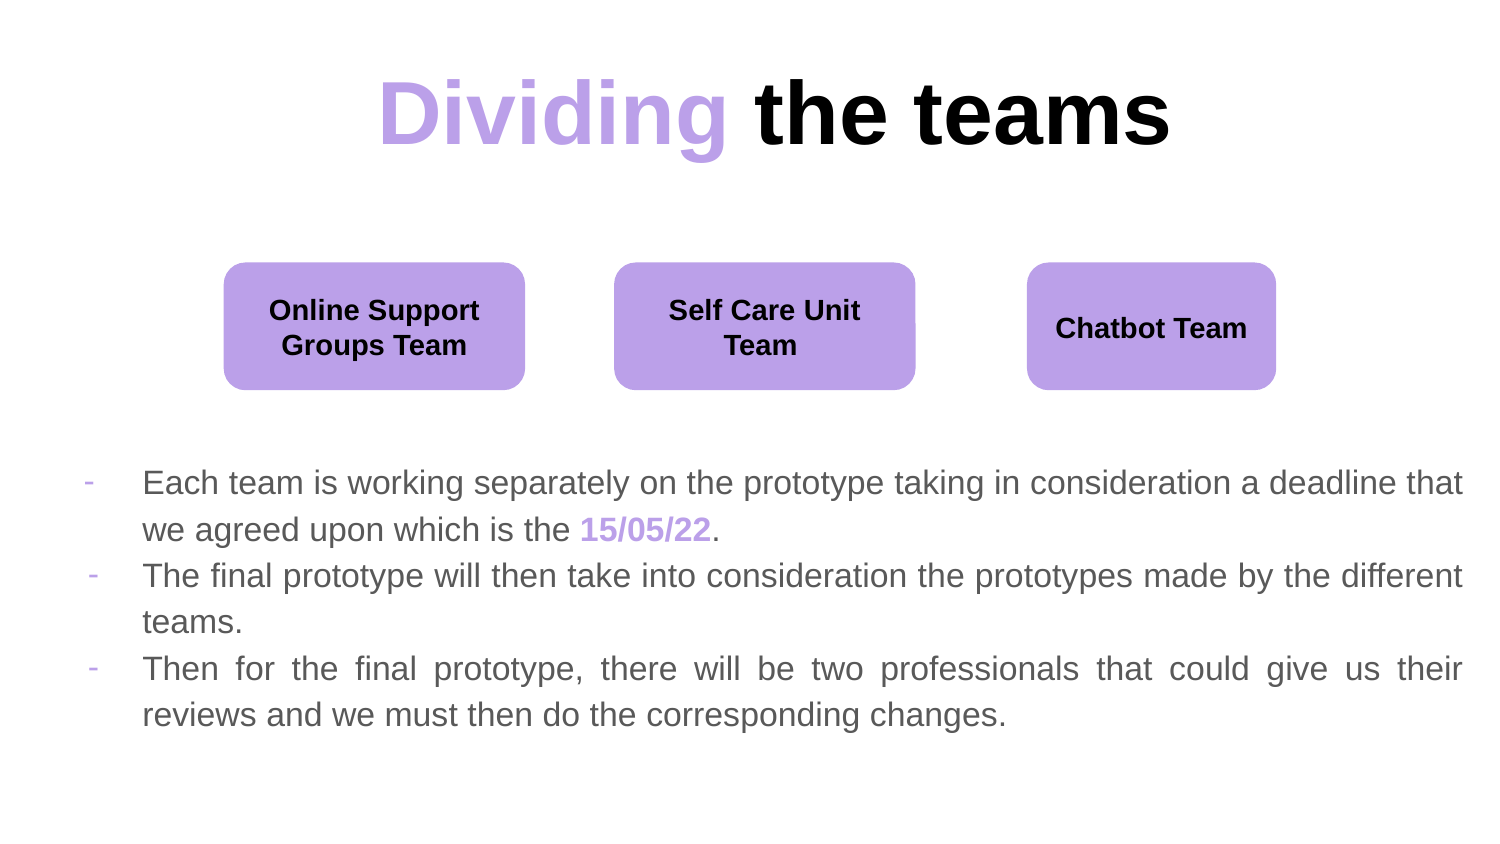

# Dividing the teams
Online Support Groups Team
Self Care Unit Team
Chatbot Team
Each team is working separately on the prototype taking in consideration a deadline that we agreed upon which is the 15/05/22.
The final prototype will then take into consideration the prototypes made by the different teams.
Then for the final prototype, there will be two professionals that could give us their reviews and we must then do the corresponding changes.